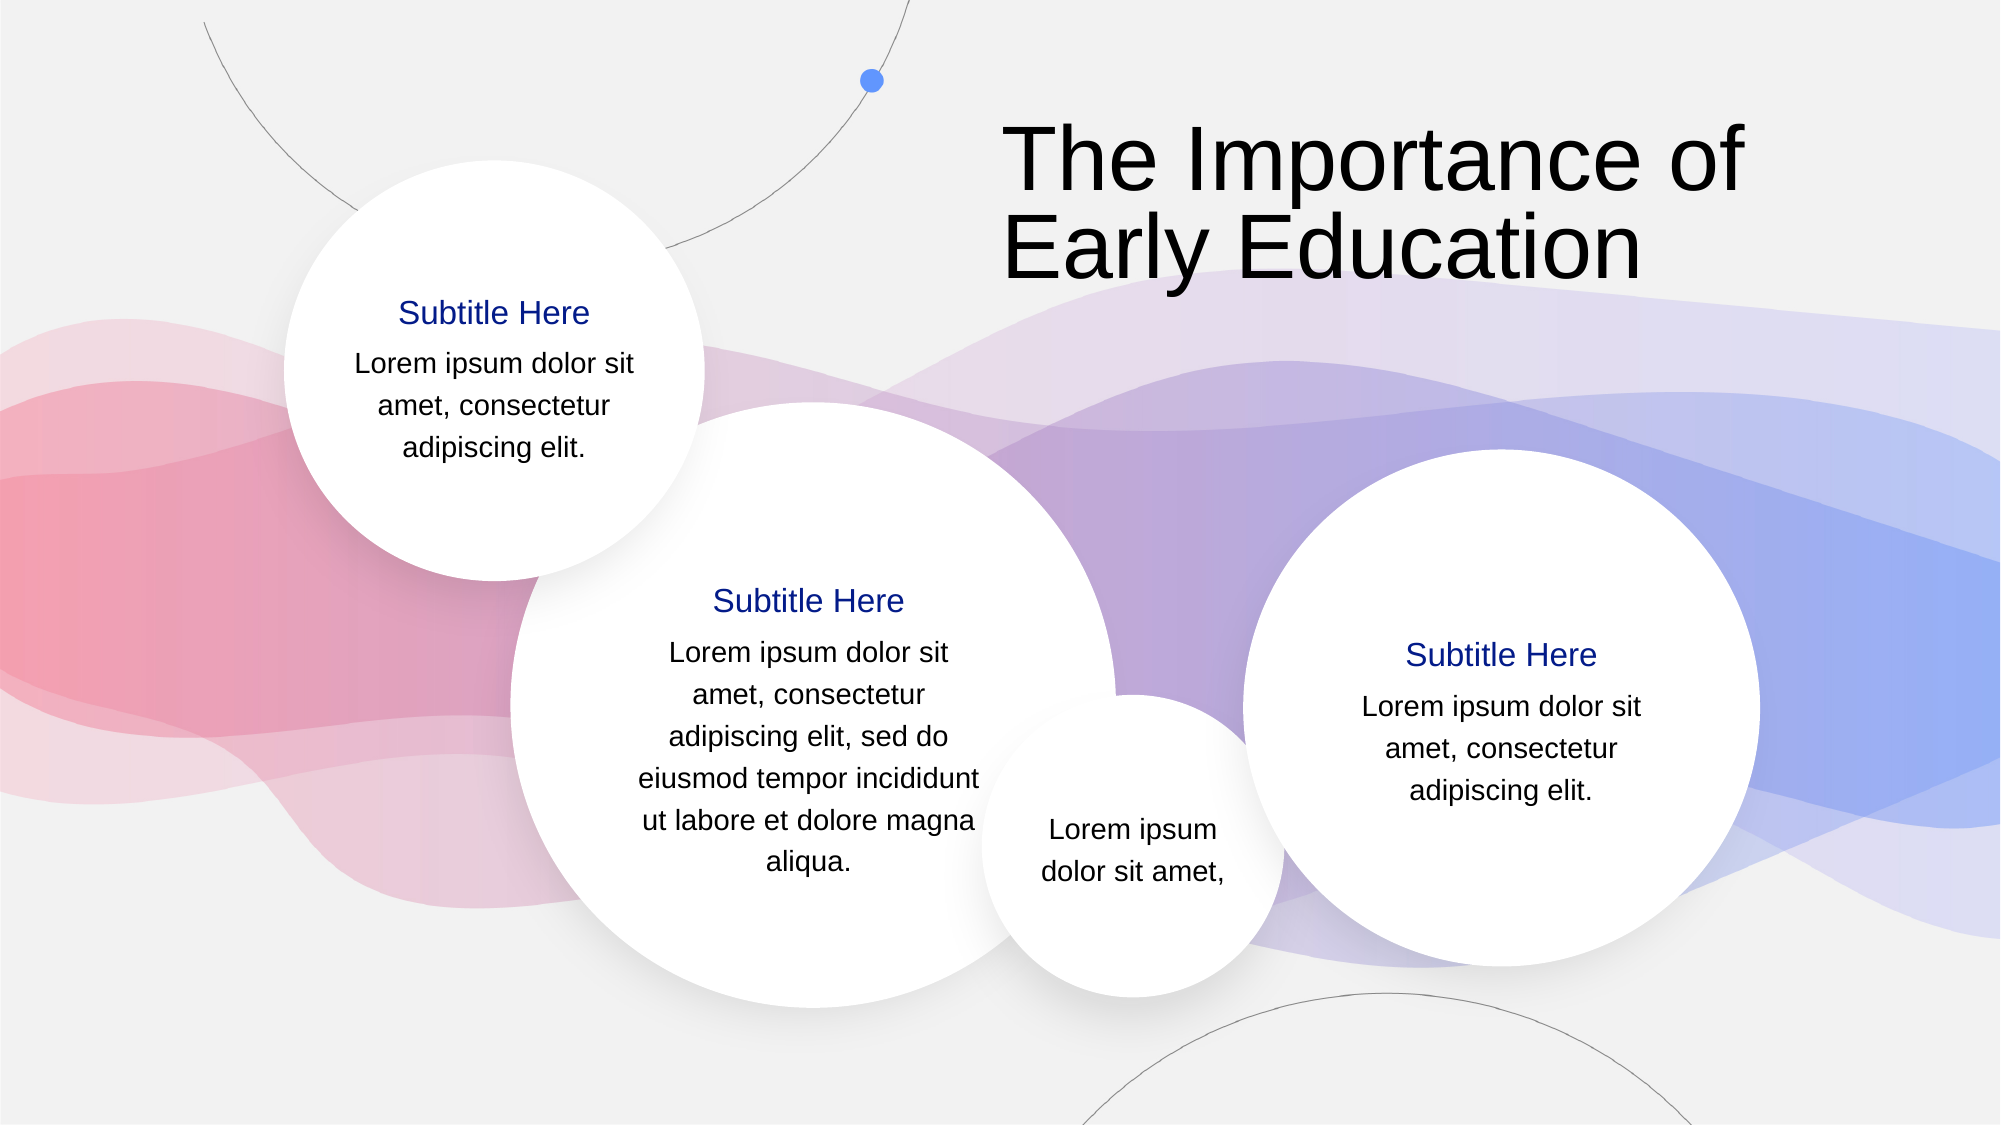

# The Importance of Early Education

Subtitle Here
Lorem ipsum dolor sit amet, consectetur adipiscing elit.

Subtitle Here
Subtitle Here
Lorem ipsum dolor sit amet, consectetur adipiscing elit, sed do eiusmod tempor incididunt ut labore et dolore magna aliqua.
Lorem ipsum dolor sit amet, consectetur adipiscing elit.

Lorem ipsum dolor sit amet,